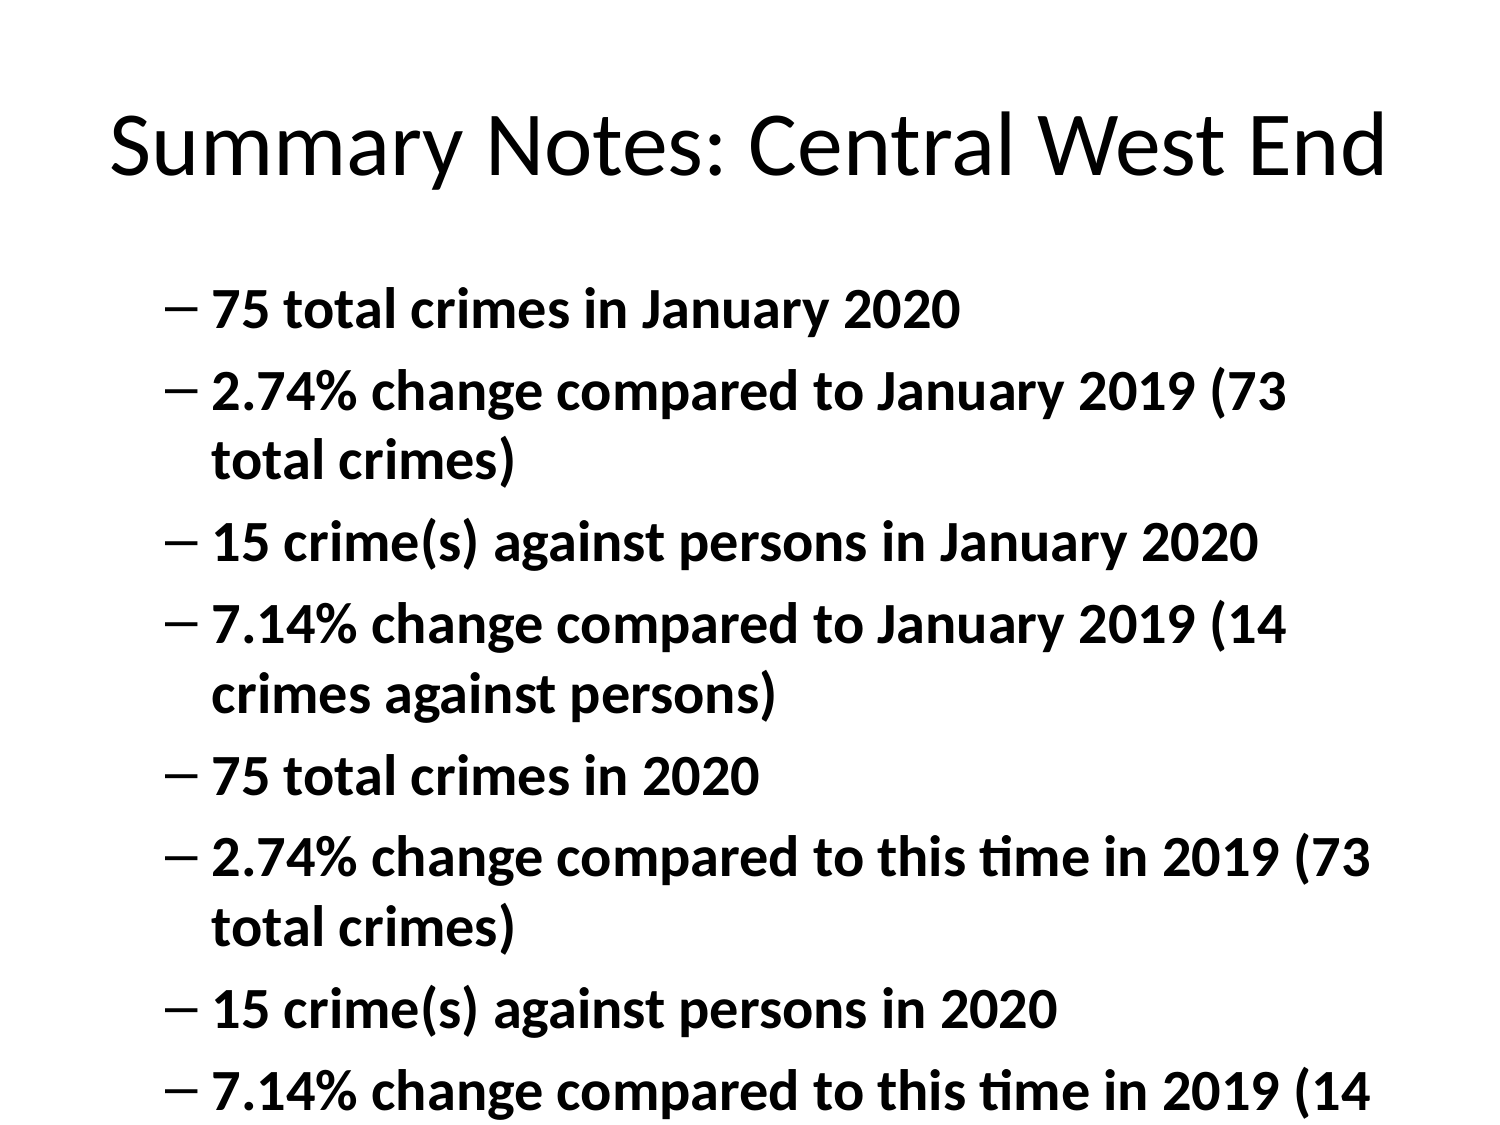

# Summary Notes: Central West End
75 total crimes in January 2020
2.74% change compared to January 2019 (73 total crimes)
15 crime(s) against persons in January 2020
7.14% change compared to January 2019 (14 crimes against persons)
75 total crimes in 2020
2.74% change compared to this time in 2019 (73 total crimes)
15 crime(s) against persons in 2020
7.14% change compared to this time in 2019 (14 crimes against persons)